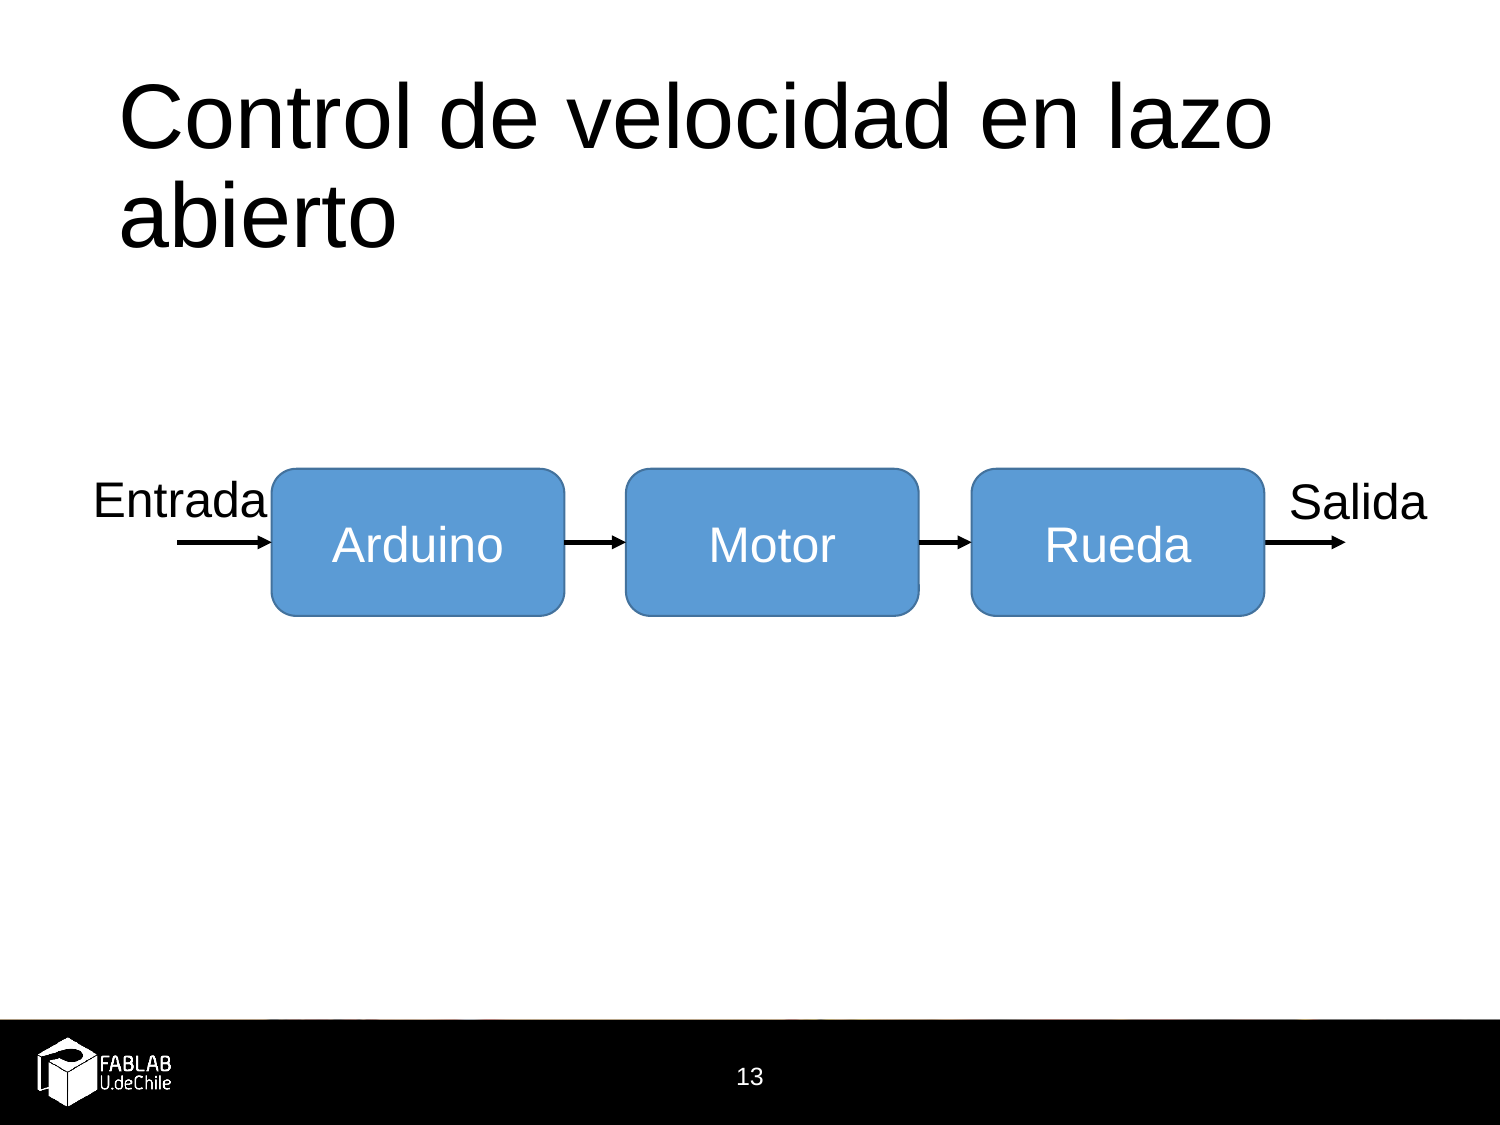

# Control de velocidad en lazo abierto
Entrada
Salida
Arduino
Motor
Rueda
13